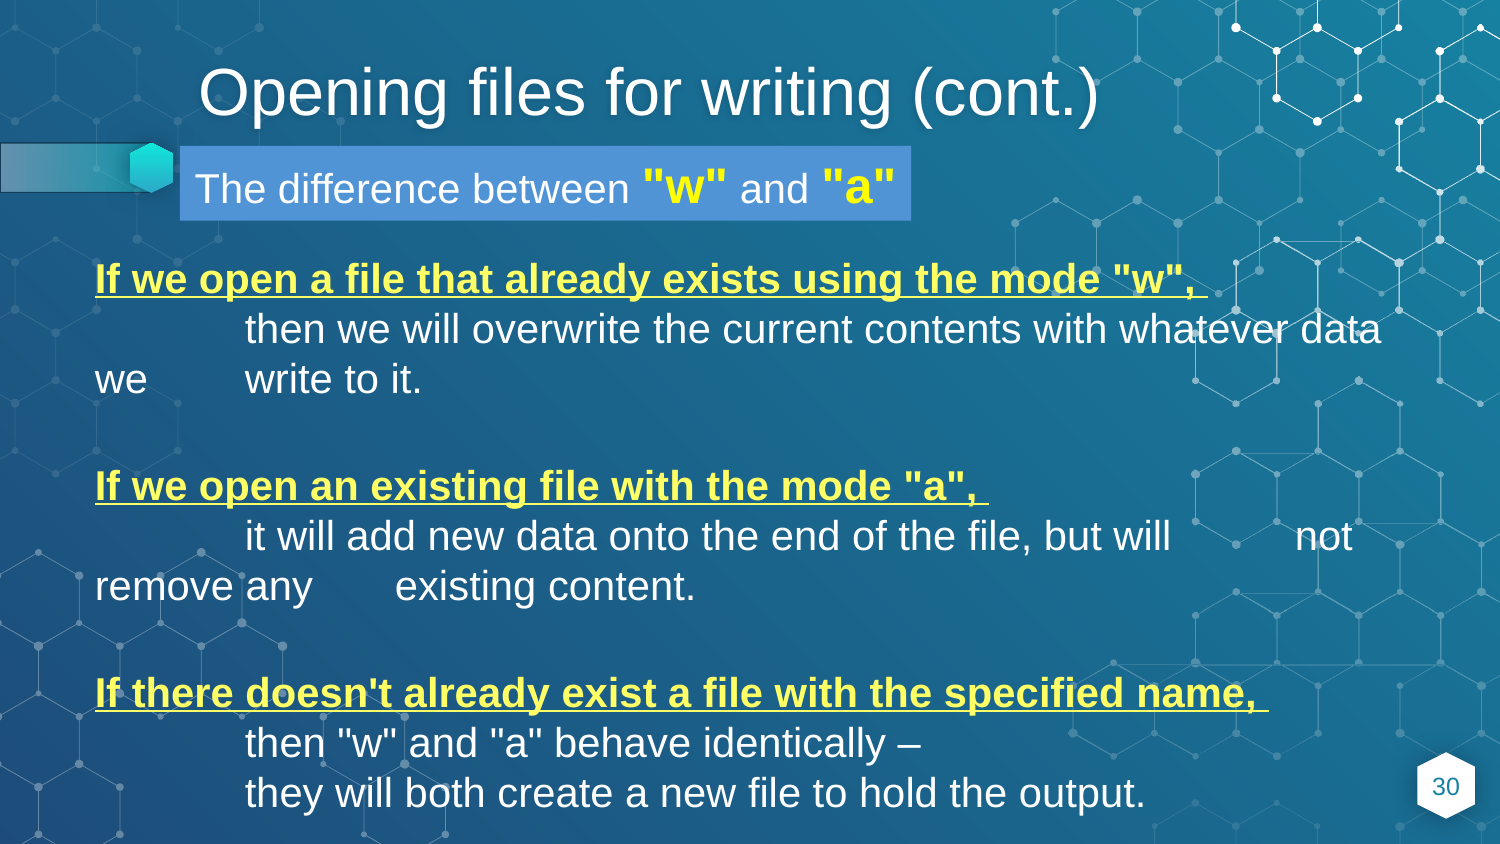

# Opening files for writing (cont.)
The difference between "w" and "a"
If we open a file that already exists using the mode "w",
	then we will overwrite the current contents with whatever data we 	write to it.

If we open an existing file with the mode "a",
	it will add new data onto the end of the file, but will 	not remove any 	existing content.

If there doesn't already exist a file with the specified name,
	then "w" and "a" behave identically –
	they will both create a new file to hold the output.
30